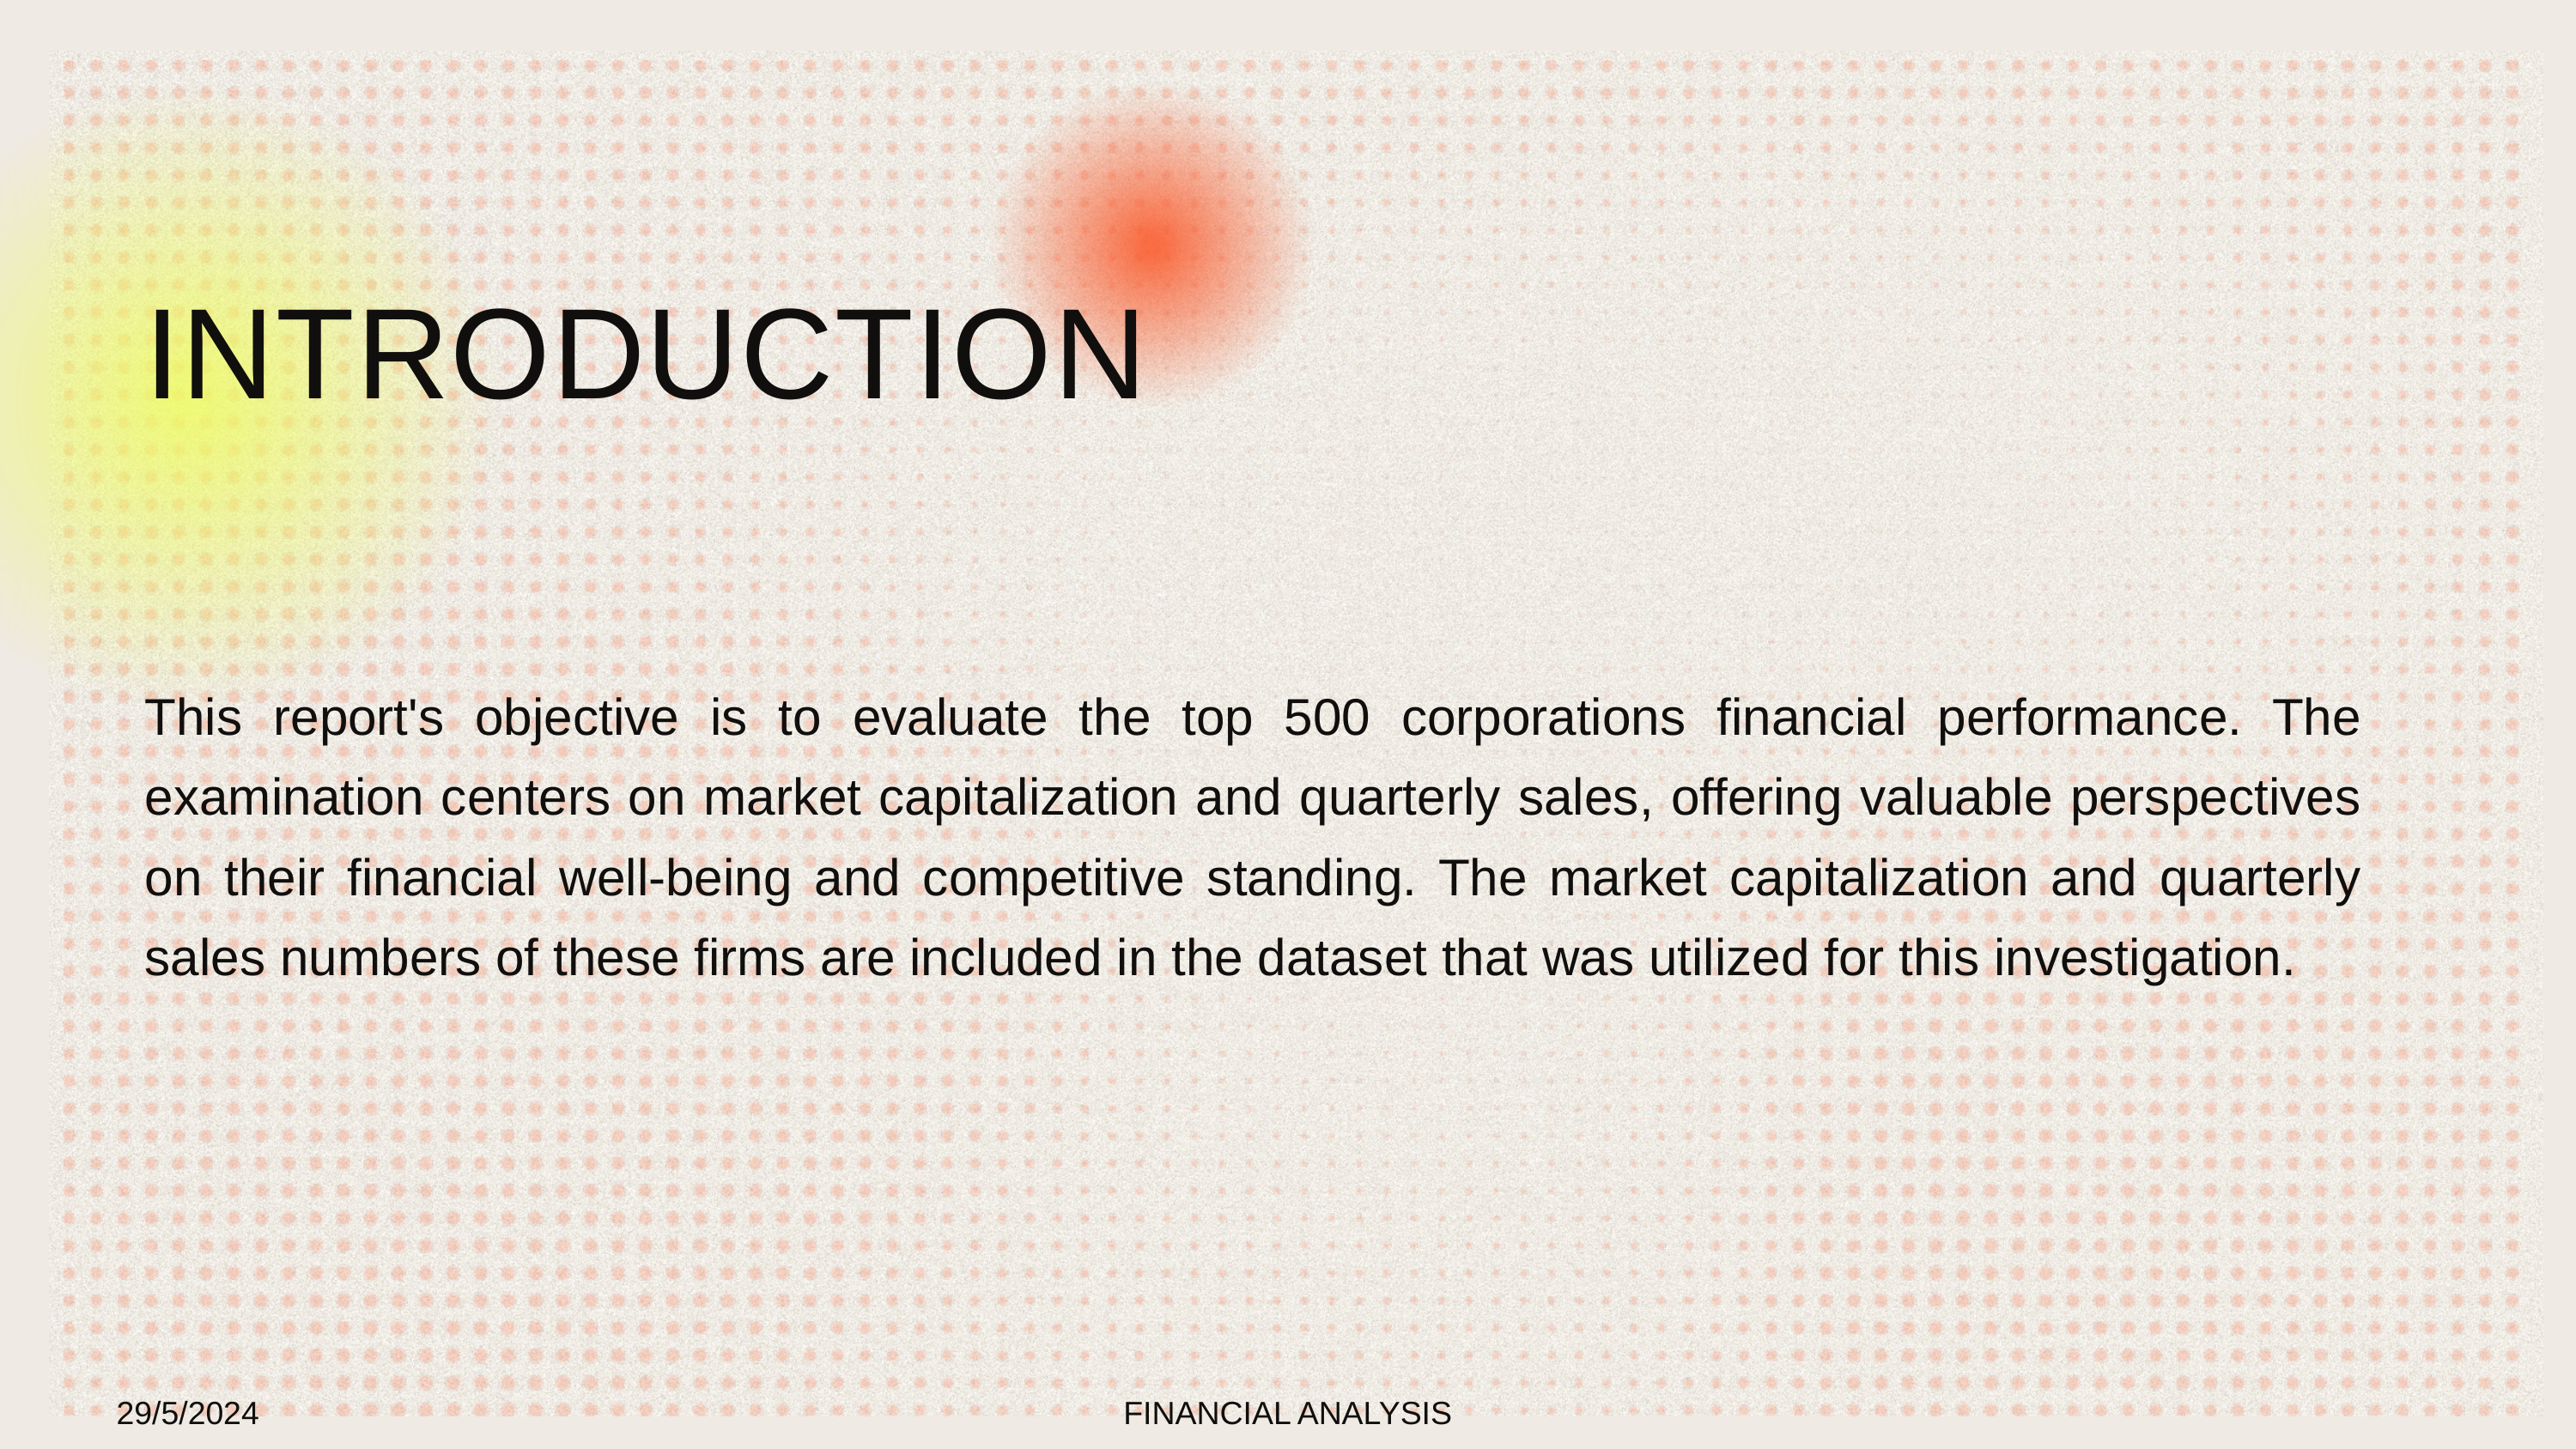

INTRODUCTION
This report's objective is to evaluate the top 500 corporations financial performance. The examination centers on market capitalization and quarterly sales, offering valuable perspectives on their financial well-being and competitive standing. The market capitalization and quarterly sales numbers of these firms are included in the dataset that was utilized for this investigation.
29/5/2024
FINANCIAL ANALYSIS